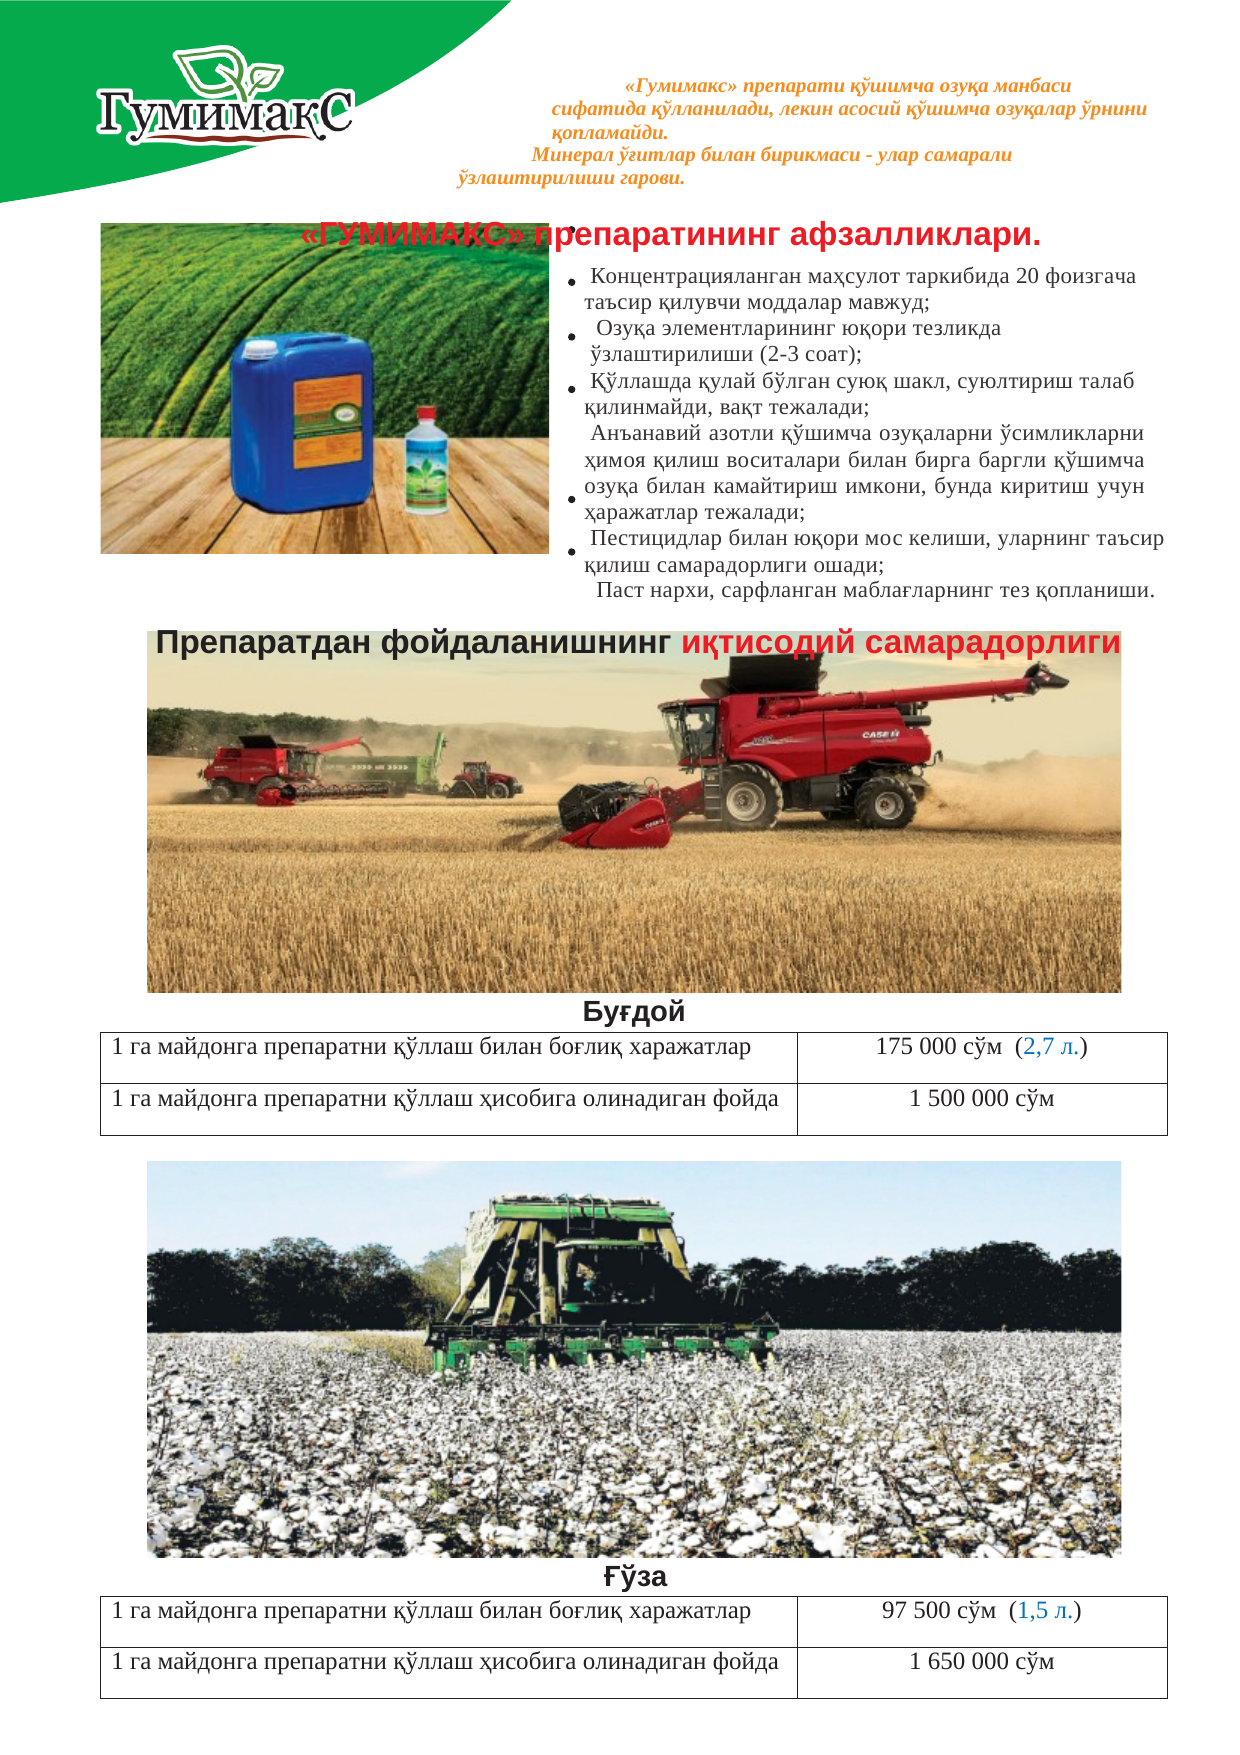

«Гумимакс» препарати қўшимча озуқа манбаси сифатида қўлланилади, лекин асосий қўшимча озуқалар ўрнини қопламайди.
Минерал ўғитлар билан бирикмаси - улар самарали ўзлаштирилиши гарови.

«ГУМИМАКС» препаратининг афзалликлари.
Концентрацияланган маҳсулот таркибида 20 фоизгача таъсир қилувчи моддалар мавжуд;
Озуқа элементларининг юқори тезликда ўзлаштирилиши (2-3 соат);
Қўллашда қулай бўлган суюқ шакл, суюлтириш талаб қилинмайди, вақт тежалади;
Анъанавий азотли қўшимча озуқаларни ўсимликларни ҳимоя қилиш воситалари билан бирга баргли қўшимча озуқа билан камайтириш имкони, бунда киритиш учун ҳаражатлар тежалади;
Пестицидлар билан юқори мос келиши, уларнинг таъсир қилиш самарадорлиги ошади;
Паст нархи, сарфланган маблағларнинг тез қопланиши.
Препаратдан фойдаланишнинг иқтисодий самарадорлиги

Буғдой
| 1 га майдонга препаратни қўллаш билан боғлиқ харажатлар | 175 000 сўм (2,7 л.) |
| --- | --- |
| 1 га майдонга препаратни қўллаш ҳисобига олинадиган фойда | 1 500 000 сўм |

Ғўза
| 1 га майдонга препаратни қўллаш билан боғлиқ харажатлар | 97 500 сўм (1,5 л.) |
| --- | --- |
| 1 га майдонга препаратни қўллаш ҳисобига олинадиган фойда | 1 650 000 сўм |